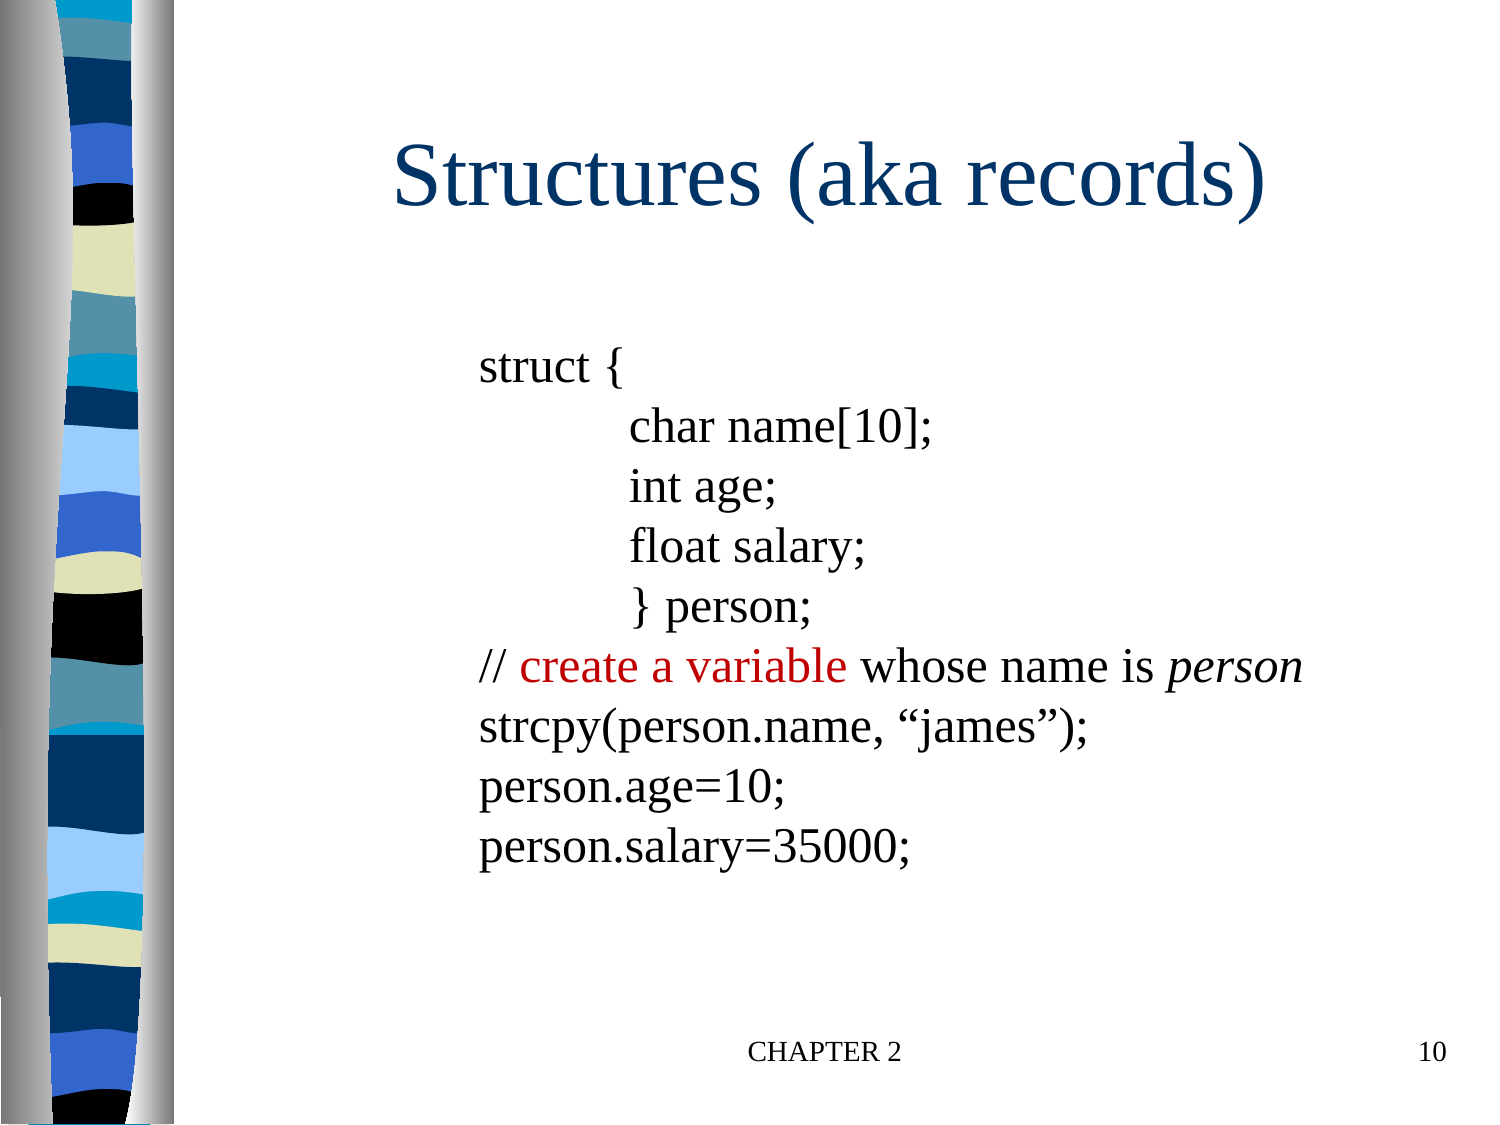

# Structures (aka records)
struct {
	char name[10];
	int age;
	float salary;
	} person;
// create a variable whose name is person
strcpy(person.name, “james”);
person.age=10;
person.salary=35000;
CHAPTER 2
10